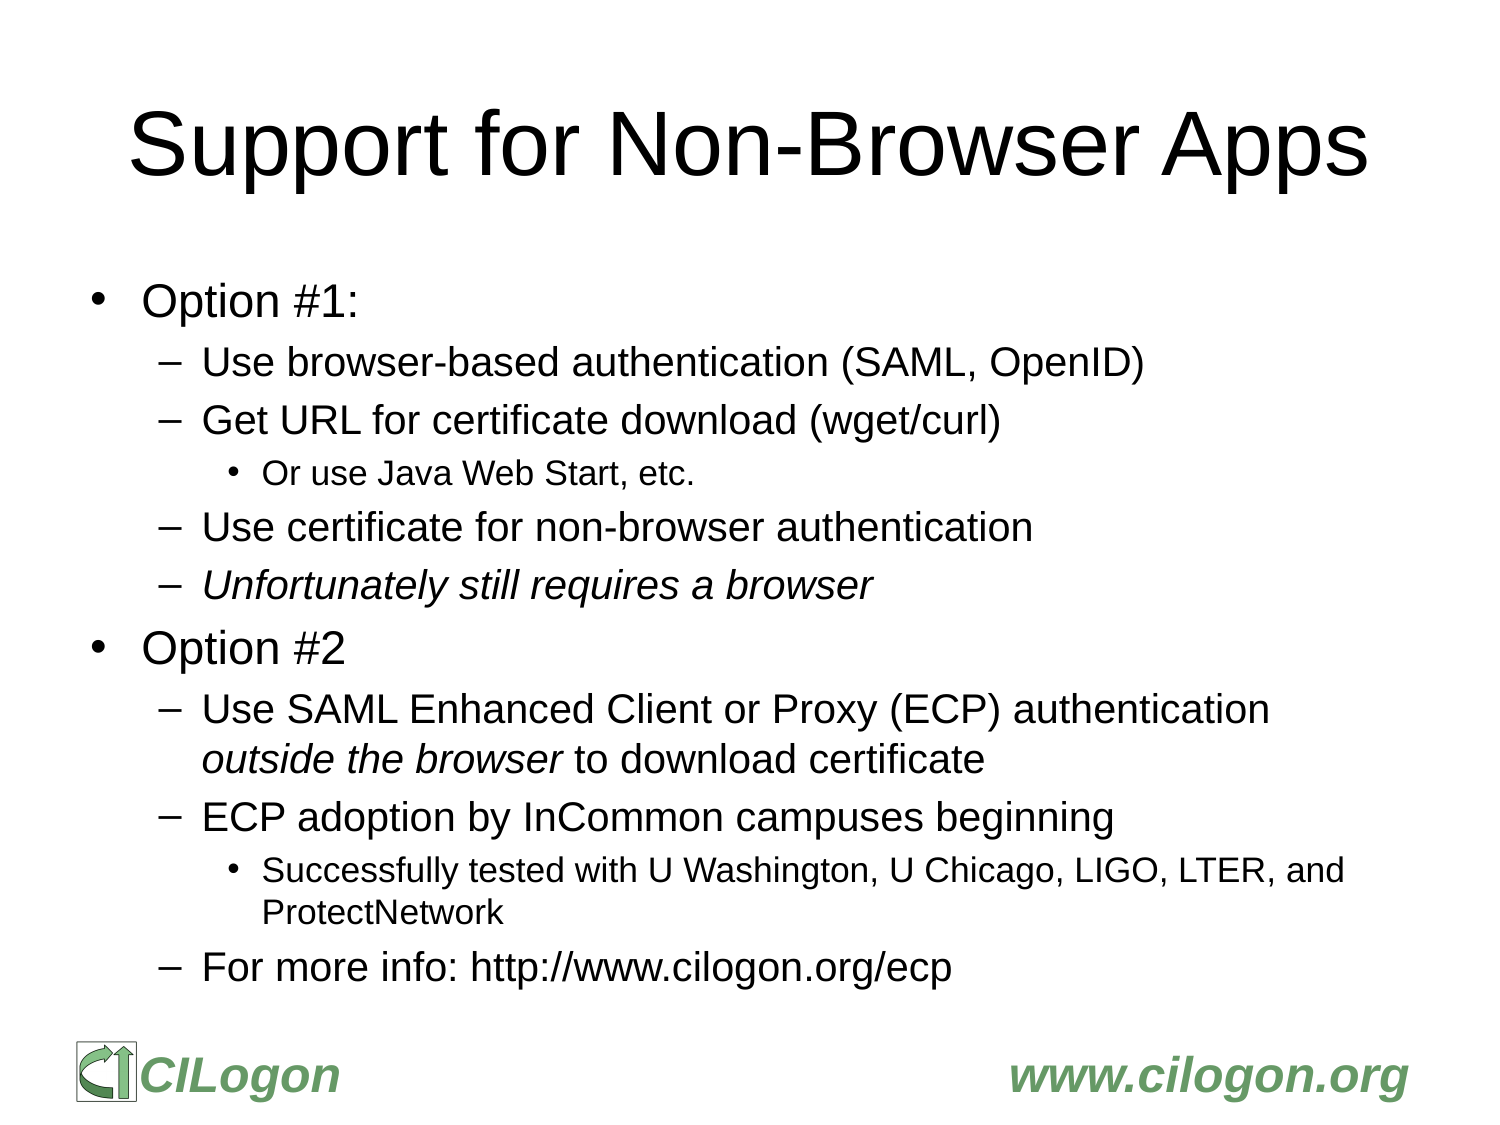

# Support for Non-Browser Apps
Option #1:
Use browser-based authentication (SAML, OpenID)
Get URL for certificate download (wget/curl)
Or use Java Web Start, etc.
Use certificate for non-browser authentication
Unfortunately still requires a browser
Option #2
Use SAML Enhanced Client or Proxy (ECP) authentication outside the browser to download certificate
ECP adoption by InCommon campuses beginning
Successfully tested with U Washington, U Chicago, LIGO, LTER, and ProtectNetwork
For more info: http://www.cilogon.org/ecp